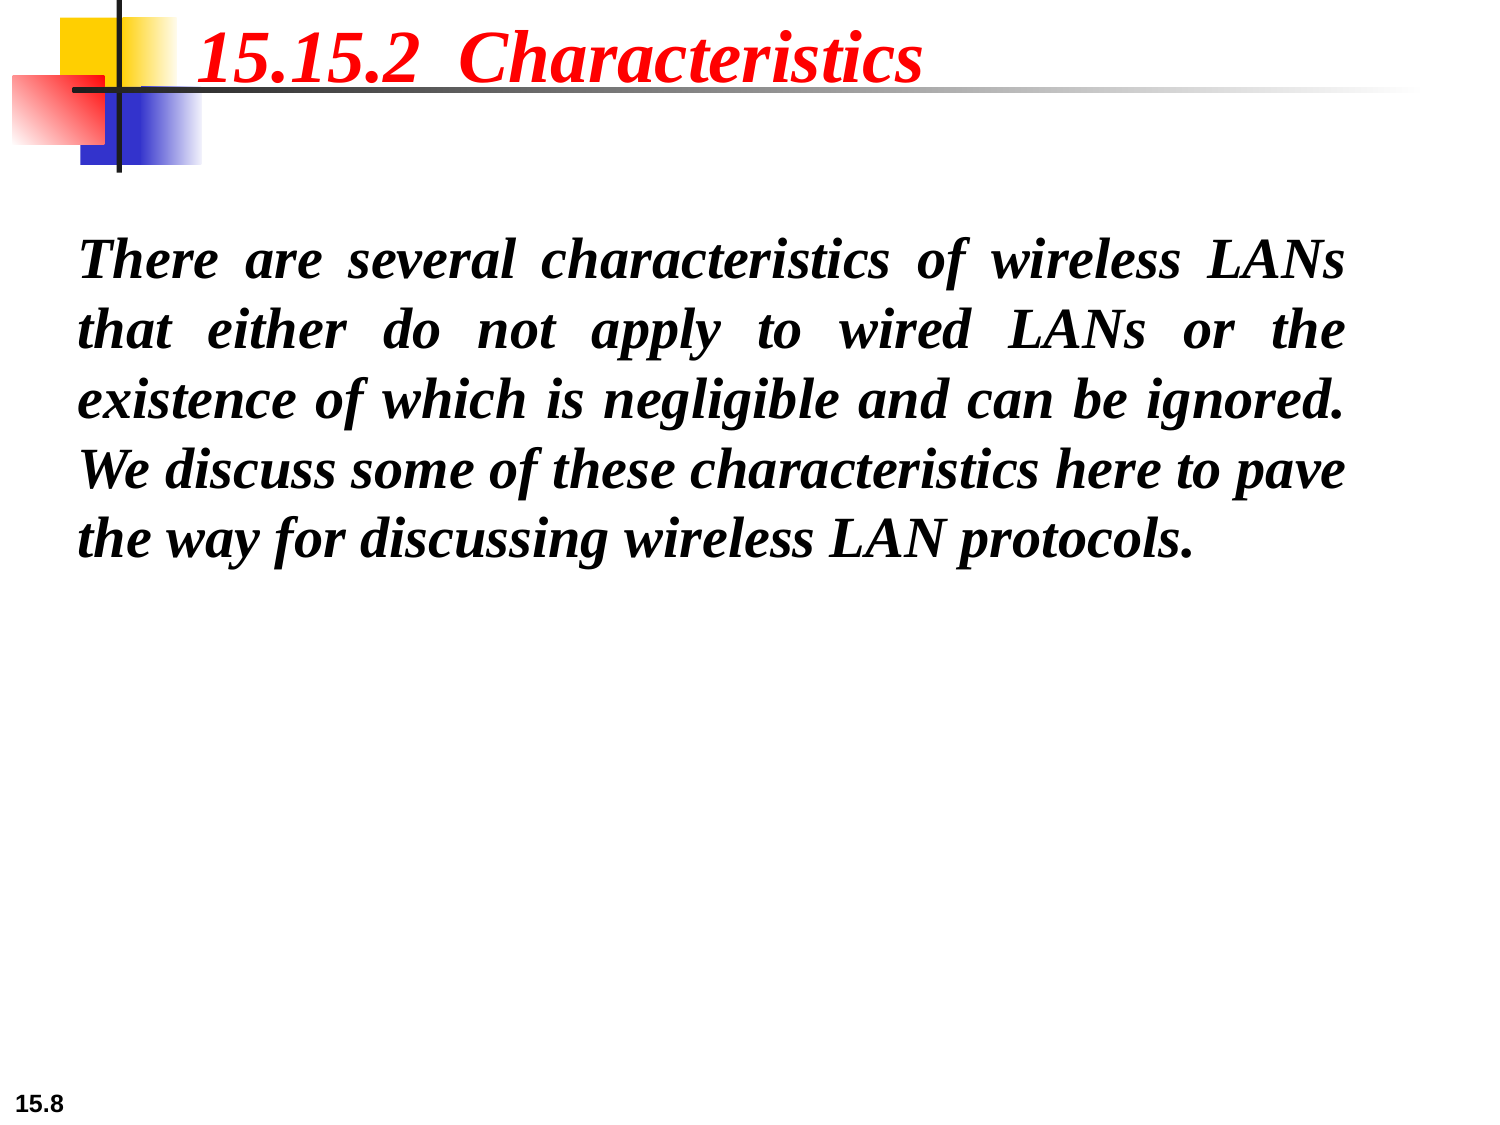

15.15.2  Characteristics

There are several characteristics of wireless LANs that either do not apply to wired LANs or the existence of which is negligible and can be ignored. We discuss some of these characteristics here to pave the way for discussing wireless LAN protocols.
15.8